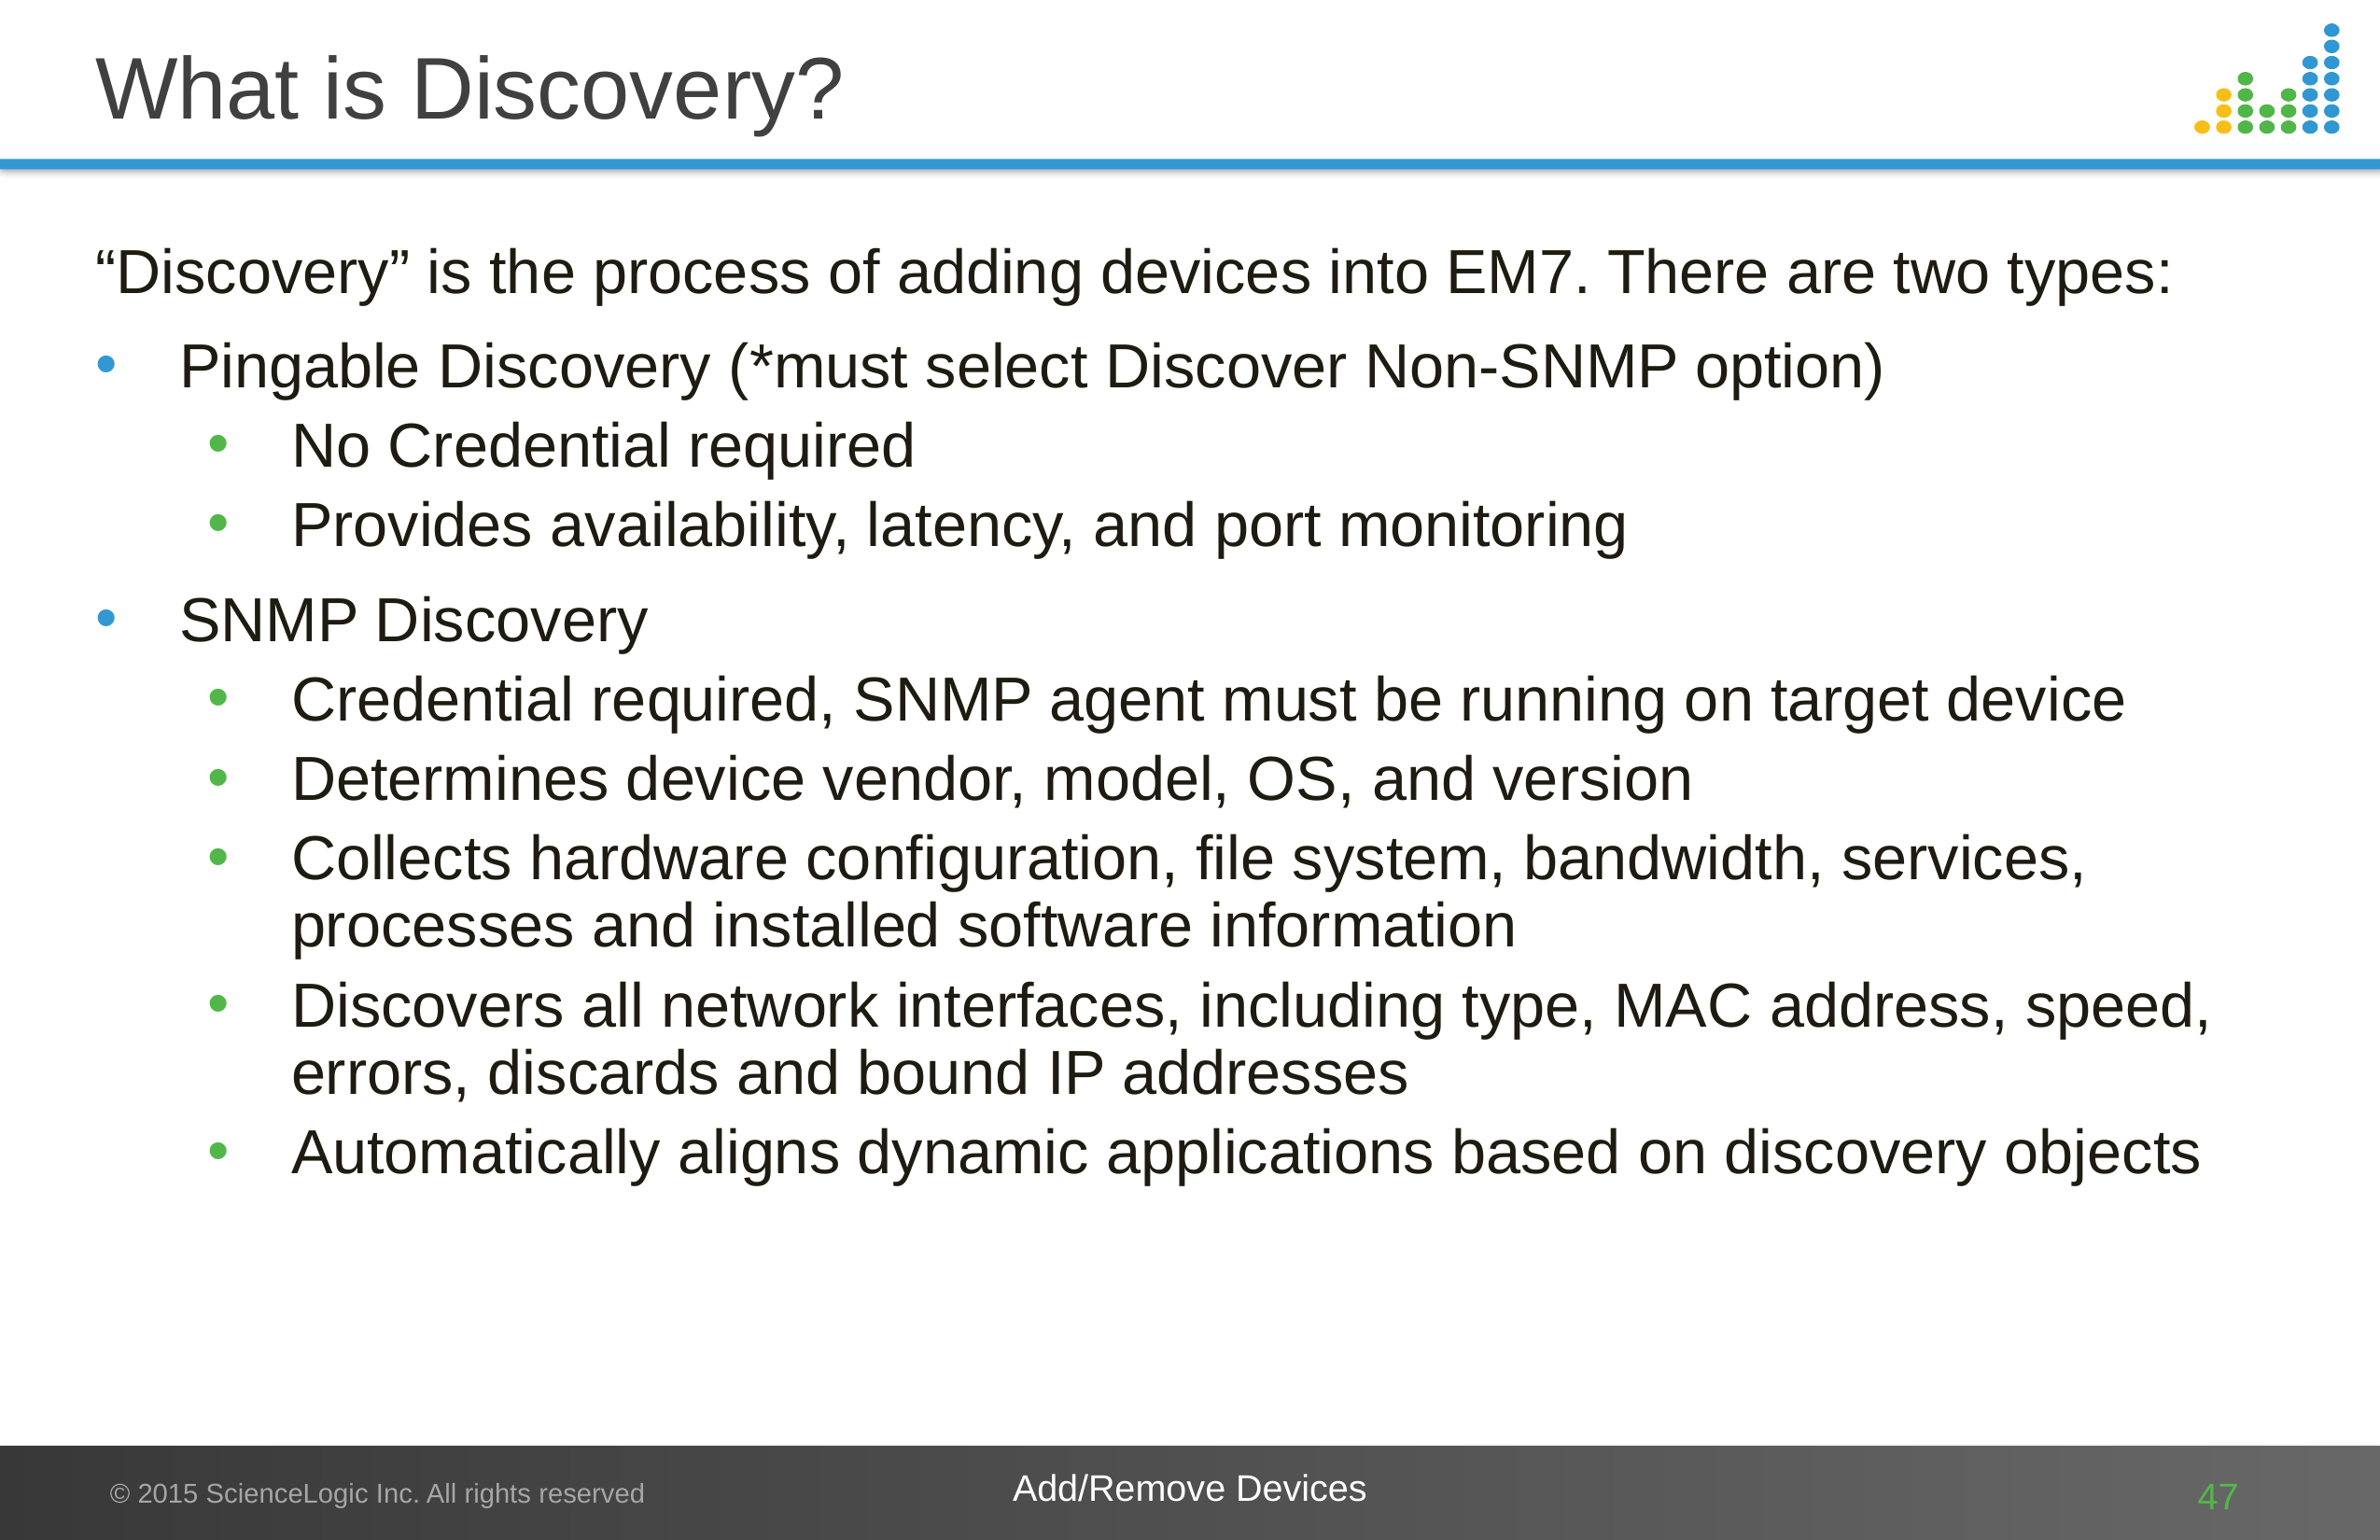

# What is Discovery?

“Discovery” is the process of adding devices into EM7. There are two types:
Pingable Discovery (*must select Discover Non-SNMP option)
No Credential required
Provides availability, latency, and port monitoring
SNMP Discovery
Credential required, SNMP agent must be running on target device
Determines device vendor, model, OS, and version
Collects hardware configuration, file system, bandwidth, services, processes and installed software information
Discovers all network interfaces, including type, MAC address, speed, errors, discards and bound IP addresses
Automatically aligns dynamic applications based on discovery objects

Add/Remove Devices
47